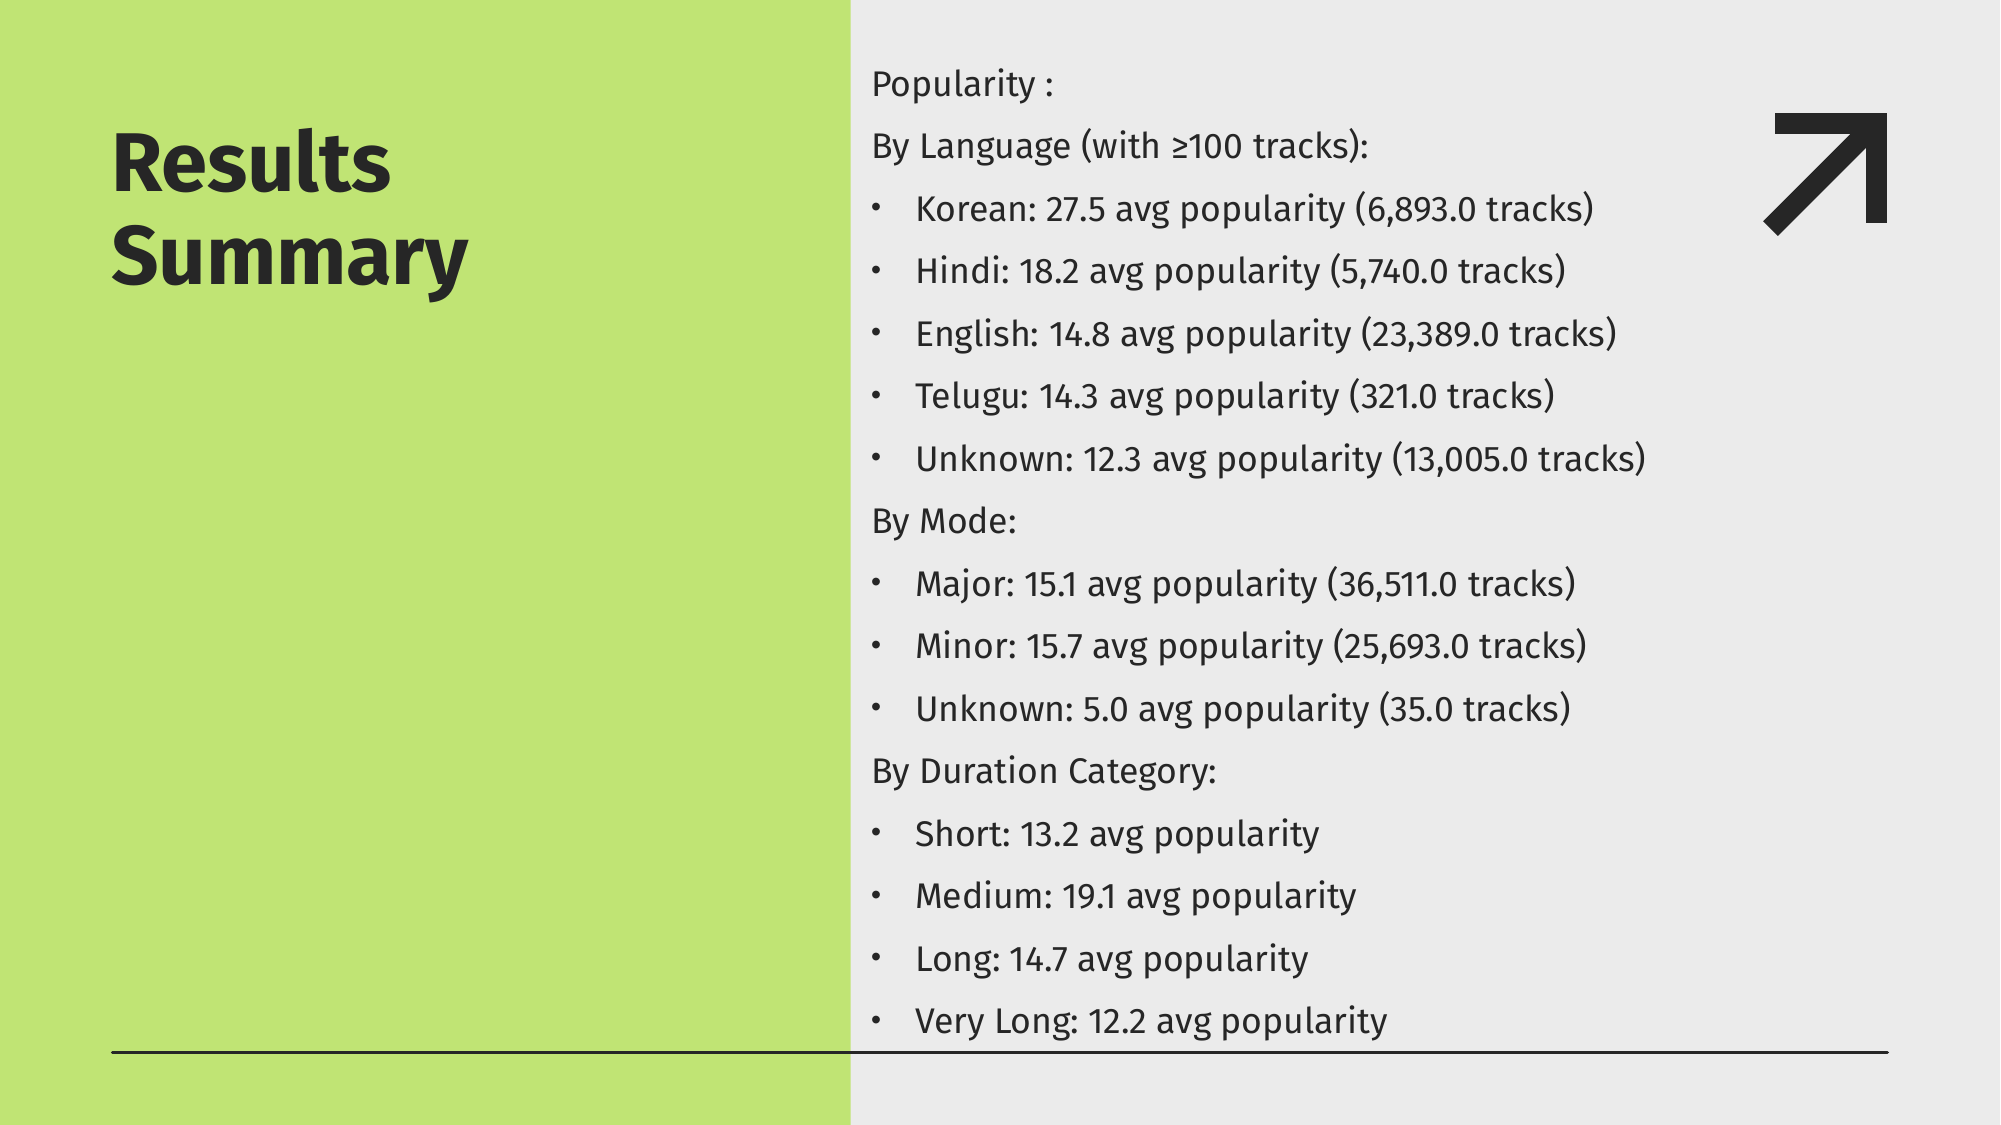

Popularity :
By Language (with ≥100 tracks):
Korean: 27.5 avg popularity (6,893.0 tracks)
Hindi: 18.2 avg popularity (5,740.0 tracks)
English: 14.8 avg popularity (23,389.0 tracks)
Telugu: 14.3 avg popularity (321.0 tracks)
Unknown: 12.3 avg popularity (13,005.0 tracks)
By Mode:
Major: 15.1 avg popularity (36,511.0 tracks)
Minor: 15.7 avg popularity (25,693.0 tracks)
Unknown: 5.0 avg popularity (35.0 tracks)
By Duration Category:
Short: 13.2 avg popularity
Medium: 19.1 avg popularity
Long: 14.7 avg popularity
Very Long: 12.2 avg popularity
# Results Summary